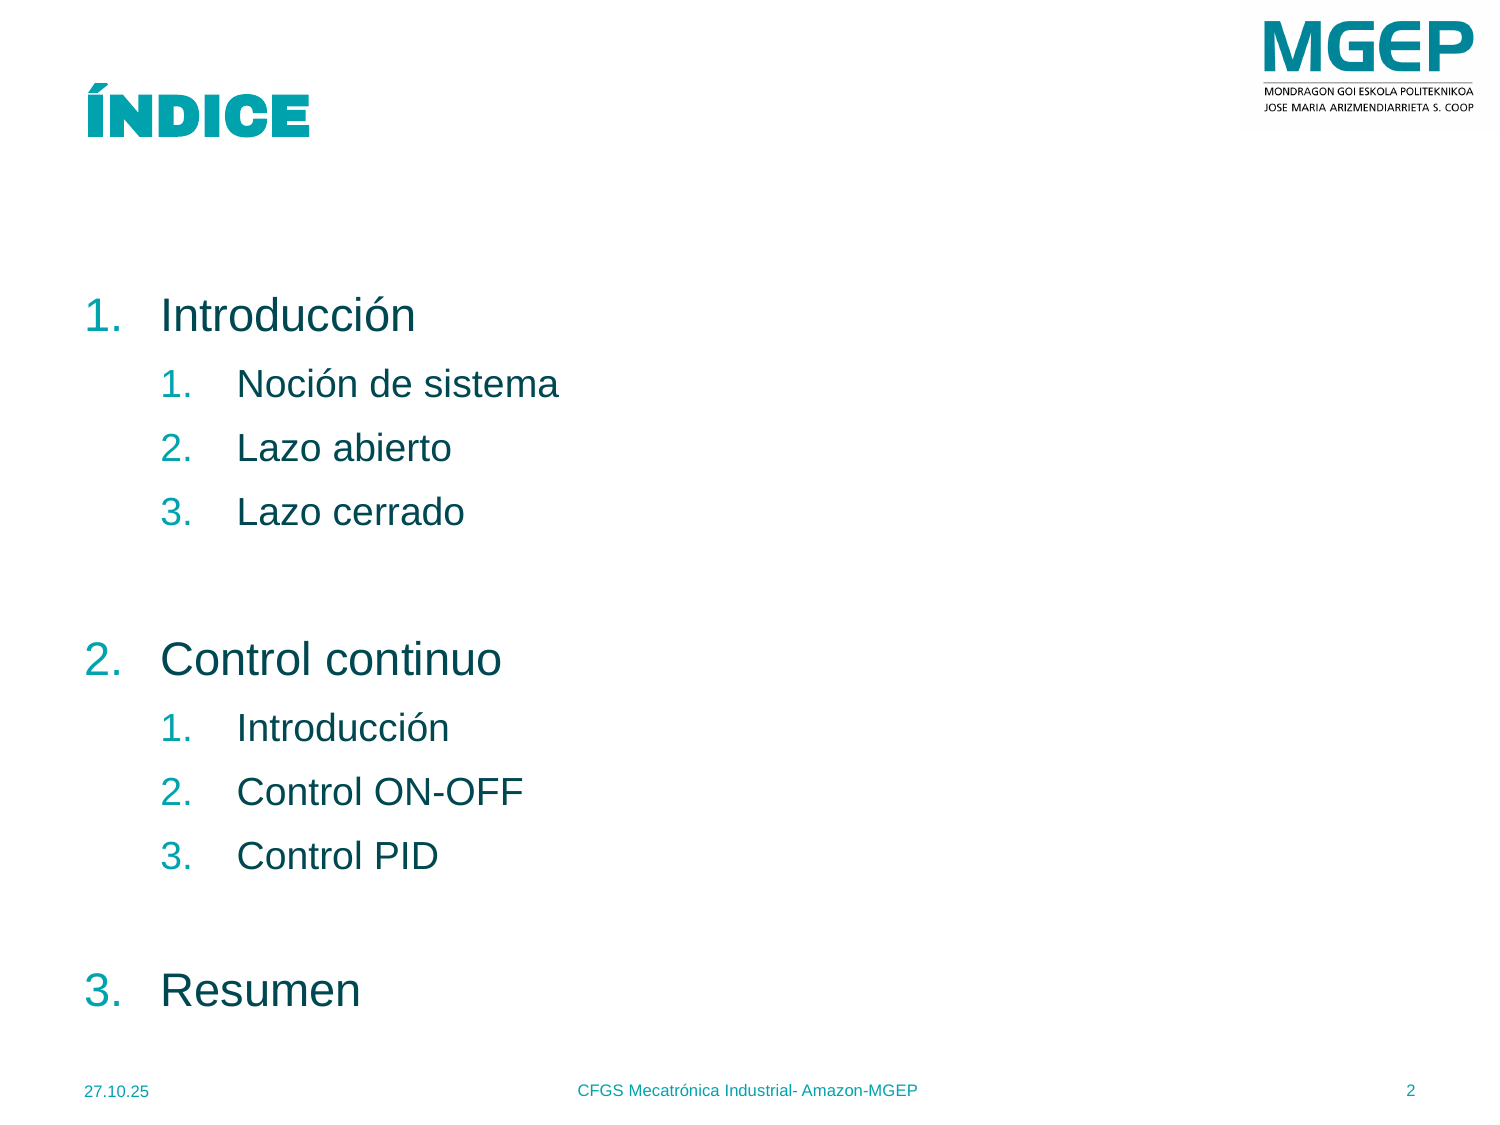

# ÍNDICE

Introducción
Noción de sistema
Lazo abierto
Lazo cerrado

Control continuo
Introducción
Control ON-OFF
Control PID

Resumen

2
CFGS Mecatrónica Industrial- Amazon-MGEP
27.10.25